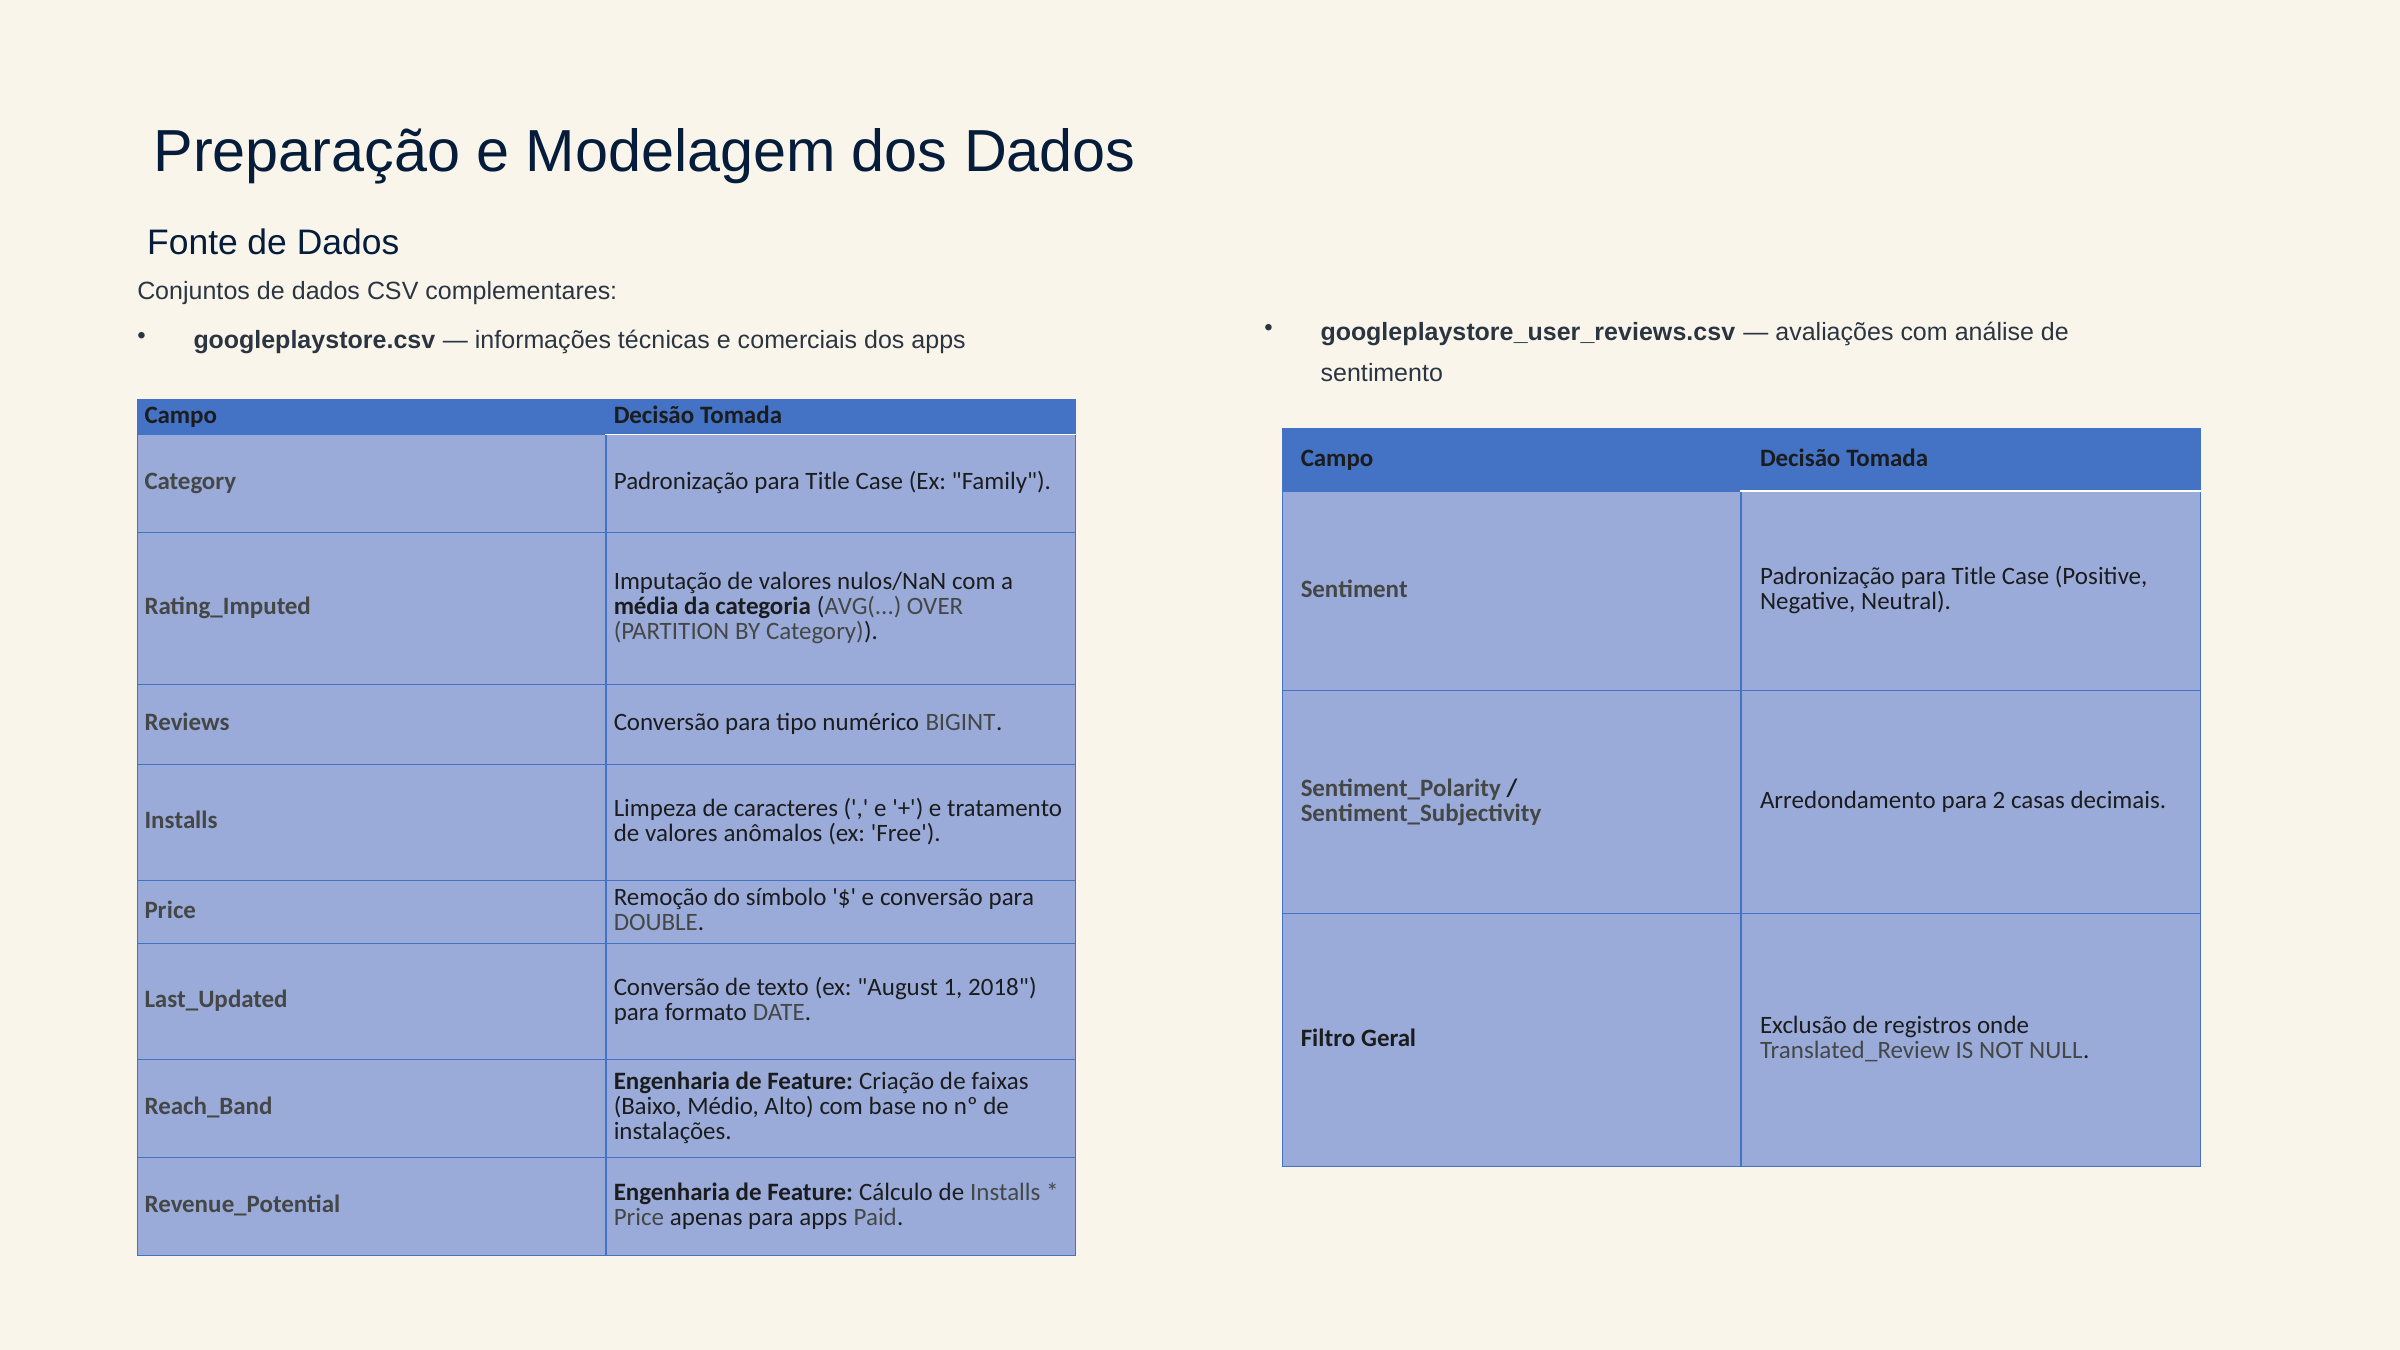

Preparação e Modelagem dos Dados
 Fonte de Dados
Conjuntos de dados CSV complementares:
googleplaystore_user_reviews.csv — avaliações com análise de sentimento
googleplaystore.csv — informações técnicas e comerciais dos apps
| Campo | Decisão Tomada |
| --- | --- |
| Category | Padronização para Title Case (Ex: "Family"). |
| Rating\_Imputed | Imputação de valores nulos/NaN com a média da categoria (AVG(...) OVER (PARTITION BY Category)). |
| Reviews | Conversão para tipo numérico BIGINT. |
| Installs | Limpeza de caracteres (',' e '+') e tratamento de valores anômalos (ex: 'Free'). |
| Price | Remoção do símbolo '$' e conversão para DOUBLE. |
| Last\_Updated | Conversão de texto (ex: "August 1, 2018") para formato DATE. |
| Reach\_Band | Engenharia de Feature: Criação de faixas (Baixo, Médio, Alto) com base no nº de instalações. |
| Revenue\_Potential | Engenharia de Feature: Cálculo de Installs \* Price apenas para apps Paid. |
| Campo | Decisão Tomada |
| --- | --- |
| Sentiment | Padronização para Title Case (Positive, Negative, Neutral). |
| Sentiment\_Polarity / Sentiment\_Subjectivity | Arredondamento para 2 casas decimais. |
| Filtro Geral | Exclusão de registros onde Translated\_Review IS NOT NULL. |